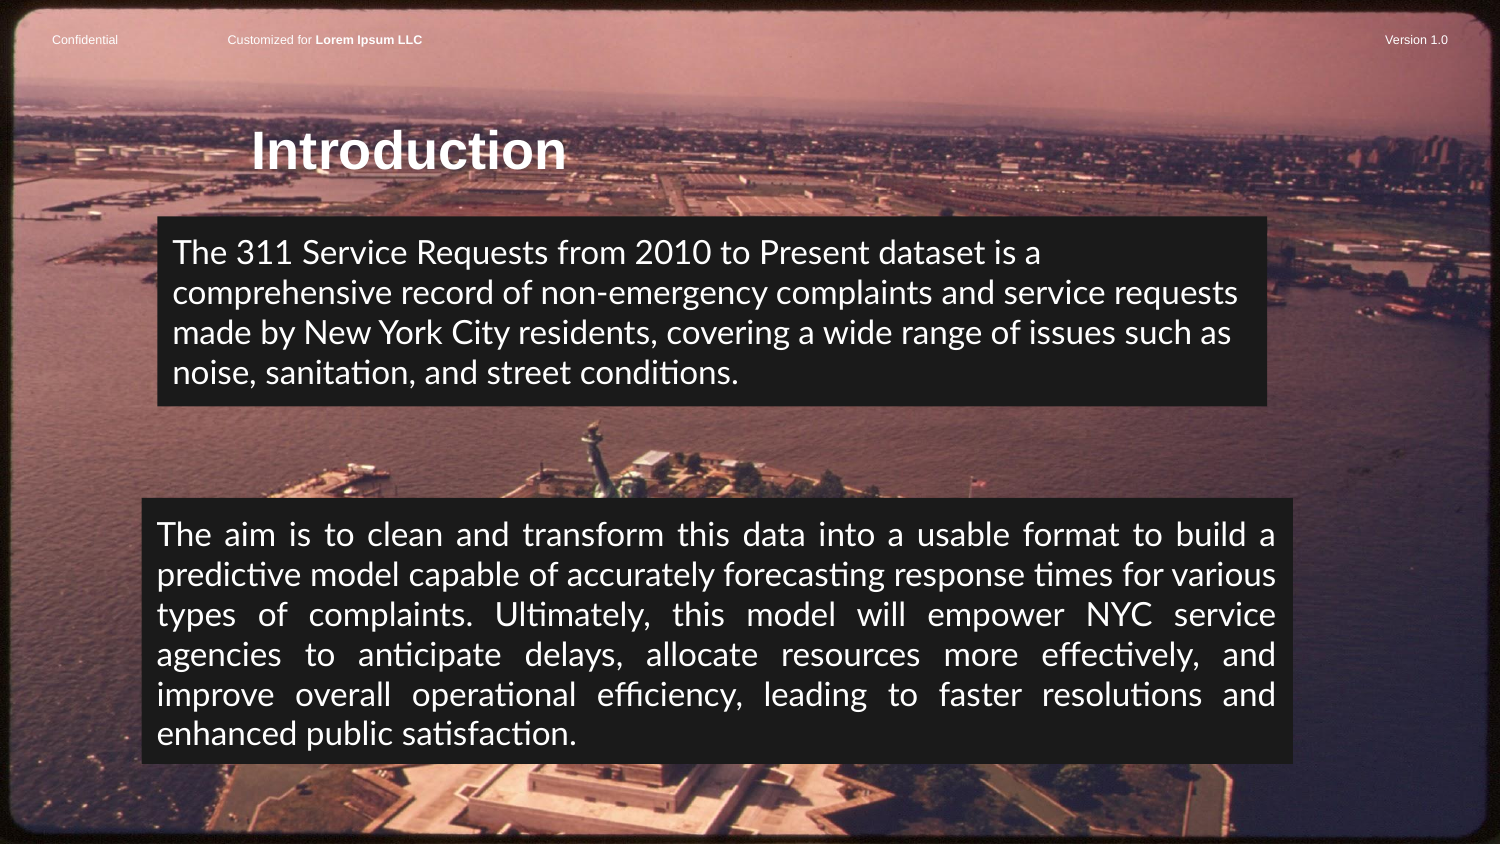

# Introduction

The 311 Service Requests from 2010 to Present dataset is a comprehensive record of non-emergency complaints and service requests made by New York City residents, covering a wide range of issues such as noise, sanitation, and street conditions.

The aim is to clean and transform this data into a usable format to build a predictive model capable of accurately forecasting response times for various types of complaints. Ultimately, this model will empower NYC service agencies to anticipate delays, allocate resources more effectively, and improve overall operational efficiency, leading to faster resolutions and enhanced public satisfaction.